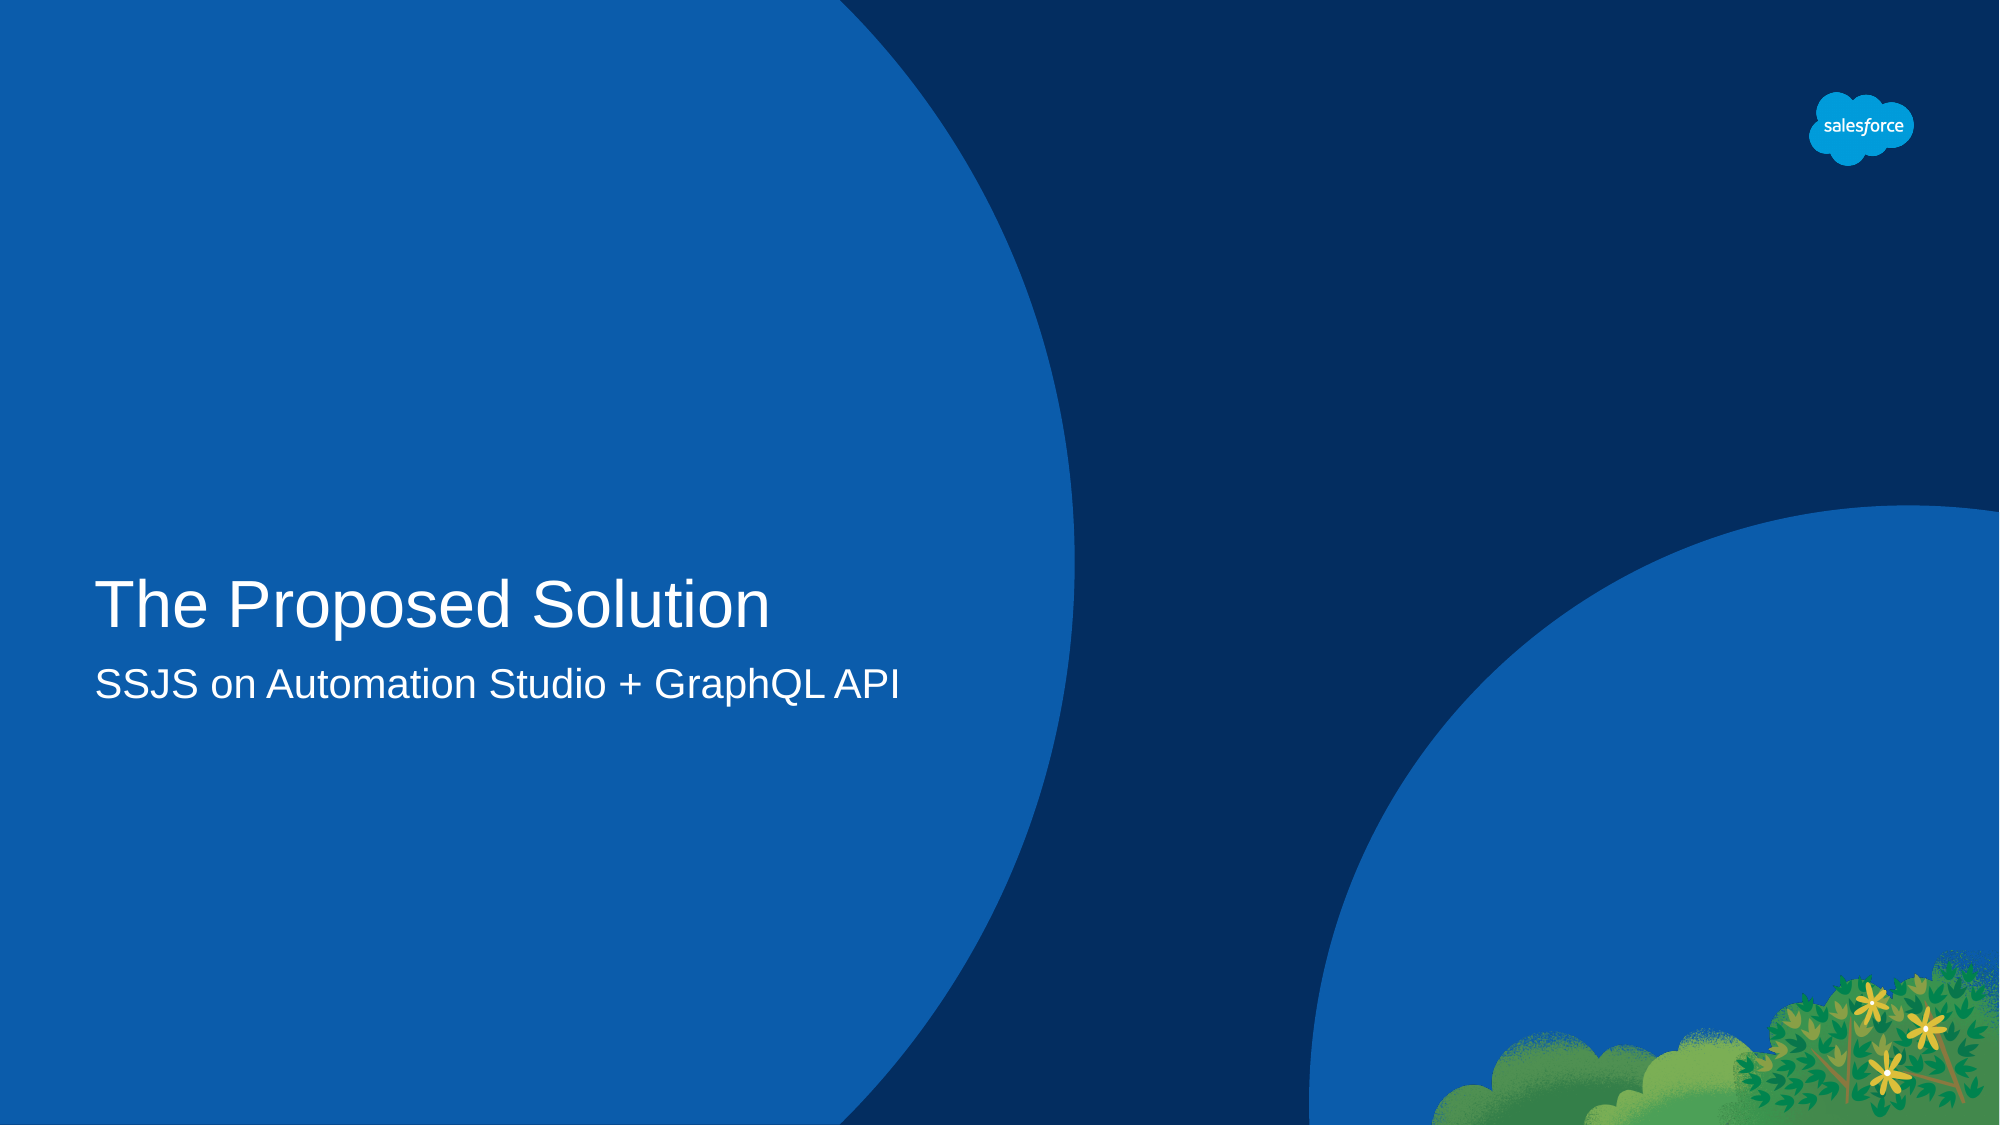

# The Proposed Solution
SSJS on Automation Studio + GraphQL API